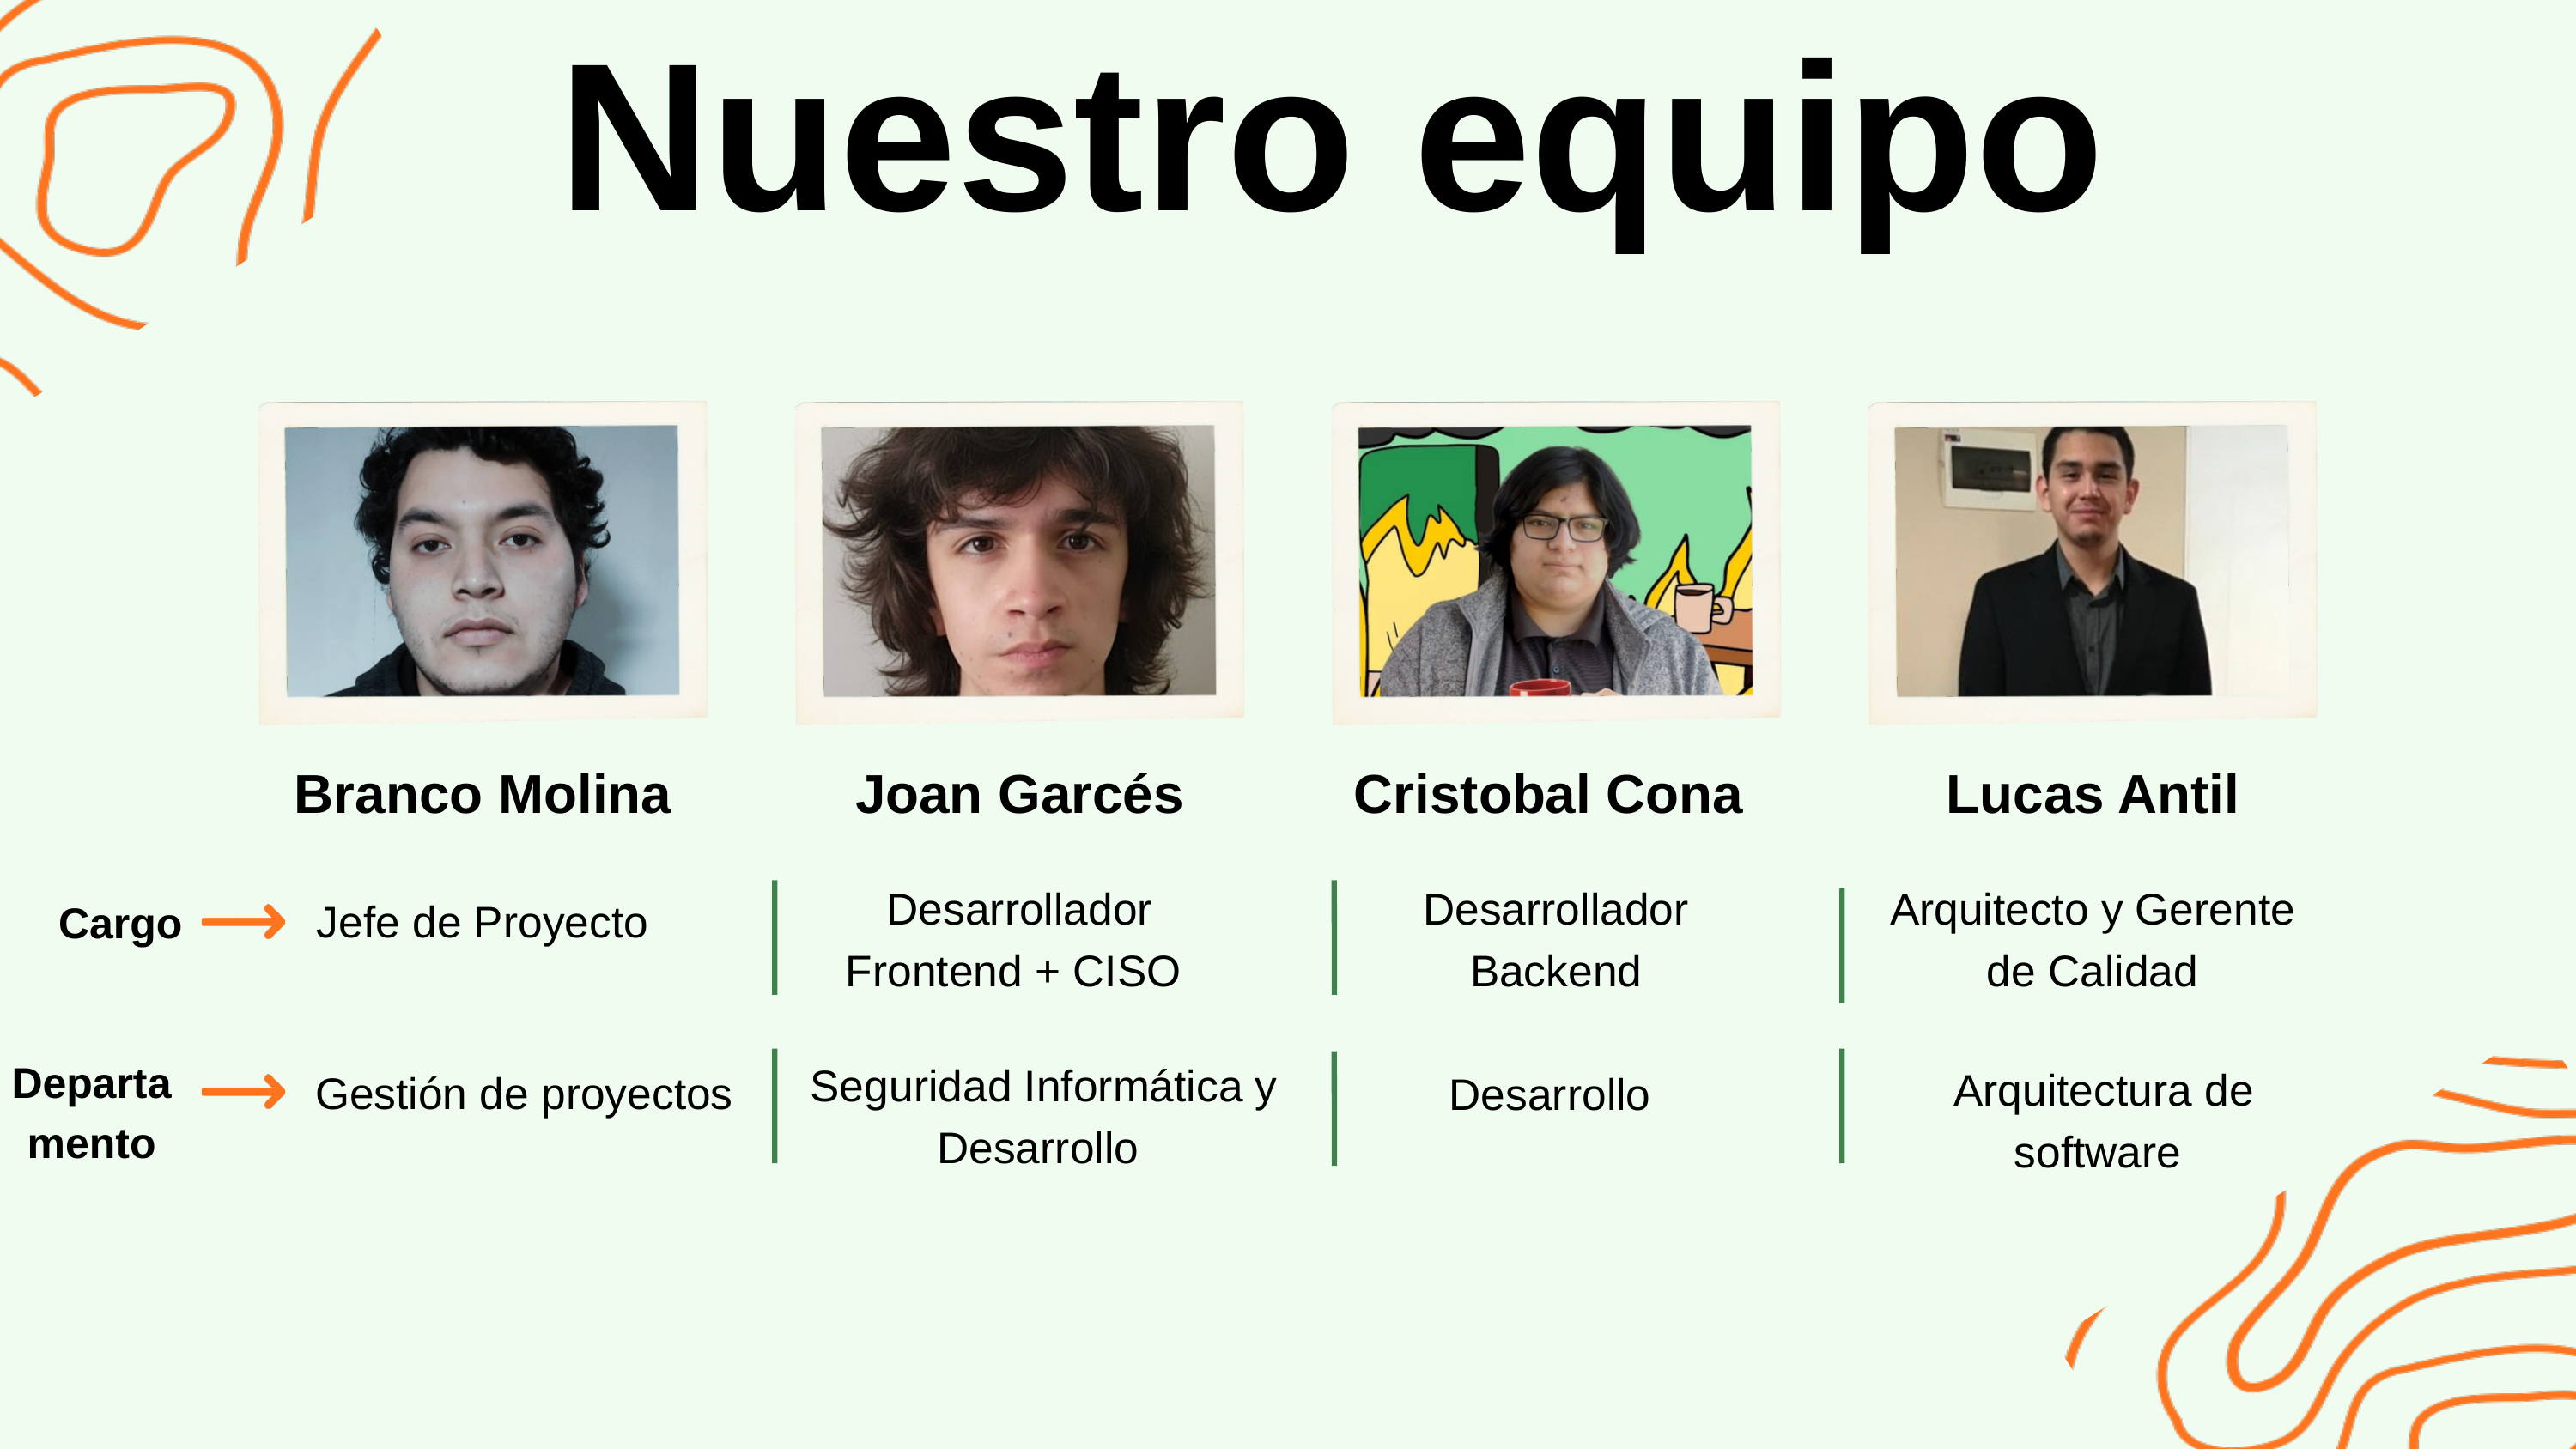

Nuestro equipo

Branco Molina
Joan Garcés
Cristobal Cona
Lucas Antil
Desarrollador Frontend + CISO
Desarrollador Backend
Arquitecto y Gerente de Calidad

Jefe de Proyecto
Cargo

Departamento

Seguridad Informática y Desarrollo

Arquitectura de software
Gestión de proyectos
Desarrollo